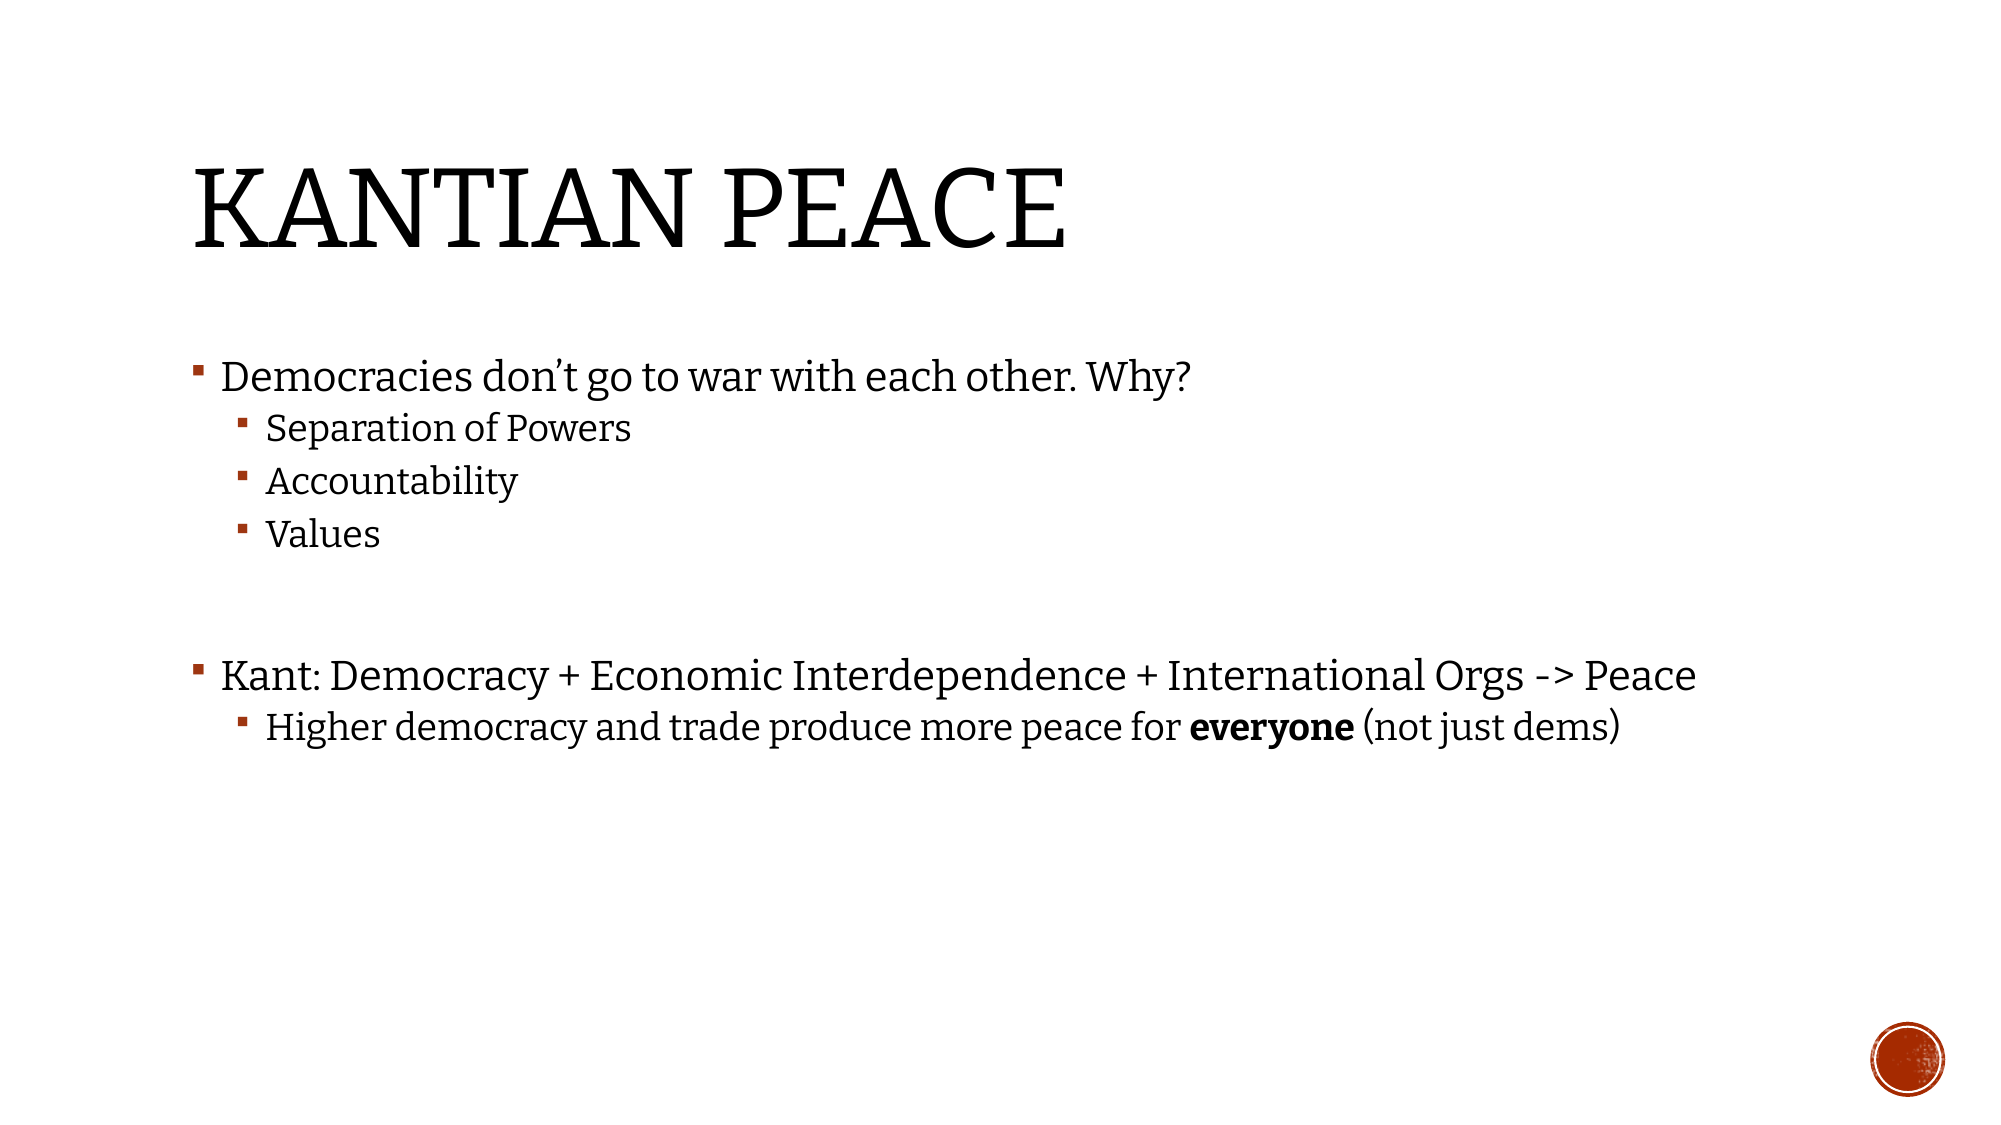

# Kantian Peace
Democracies don’t go to war with each other. Why?
Separation of Powers
Accountability
Values

Kant: Democracy + Economic Interdependence + International Orgs -> Peace
Higher democracy and trade produce more peace for everyone (not just dems)